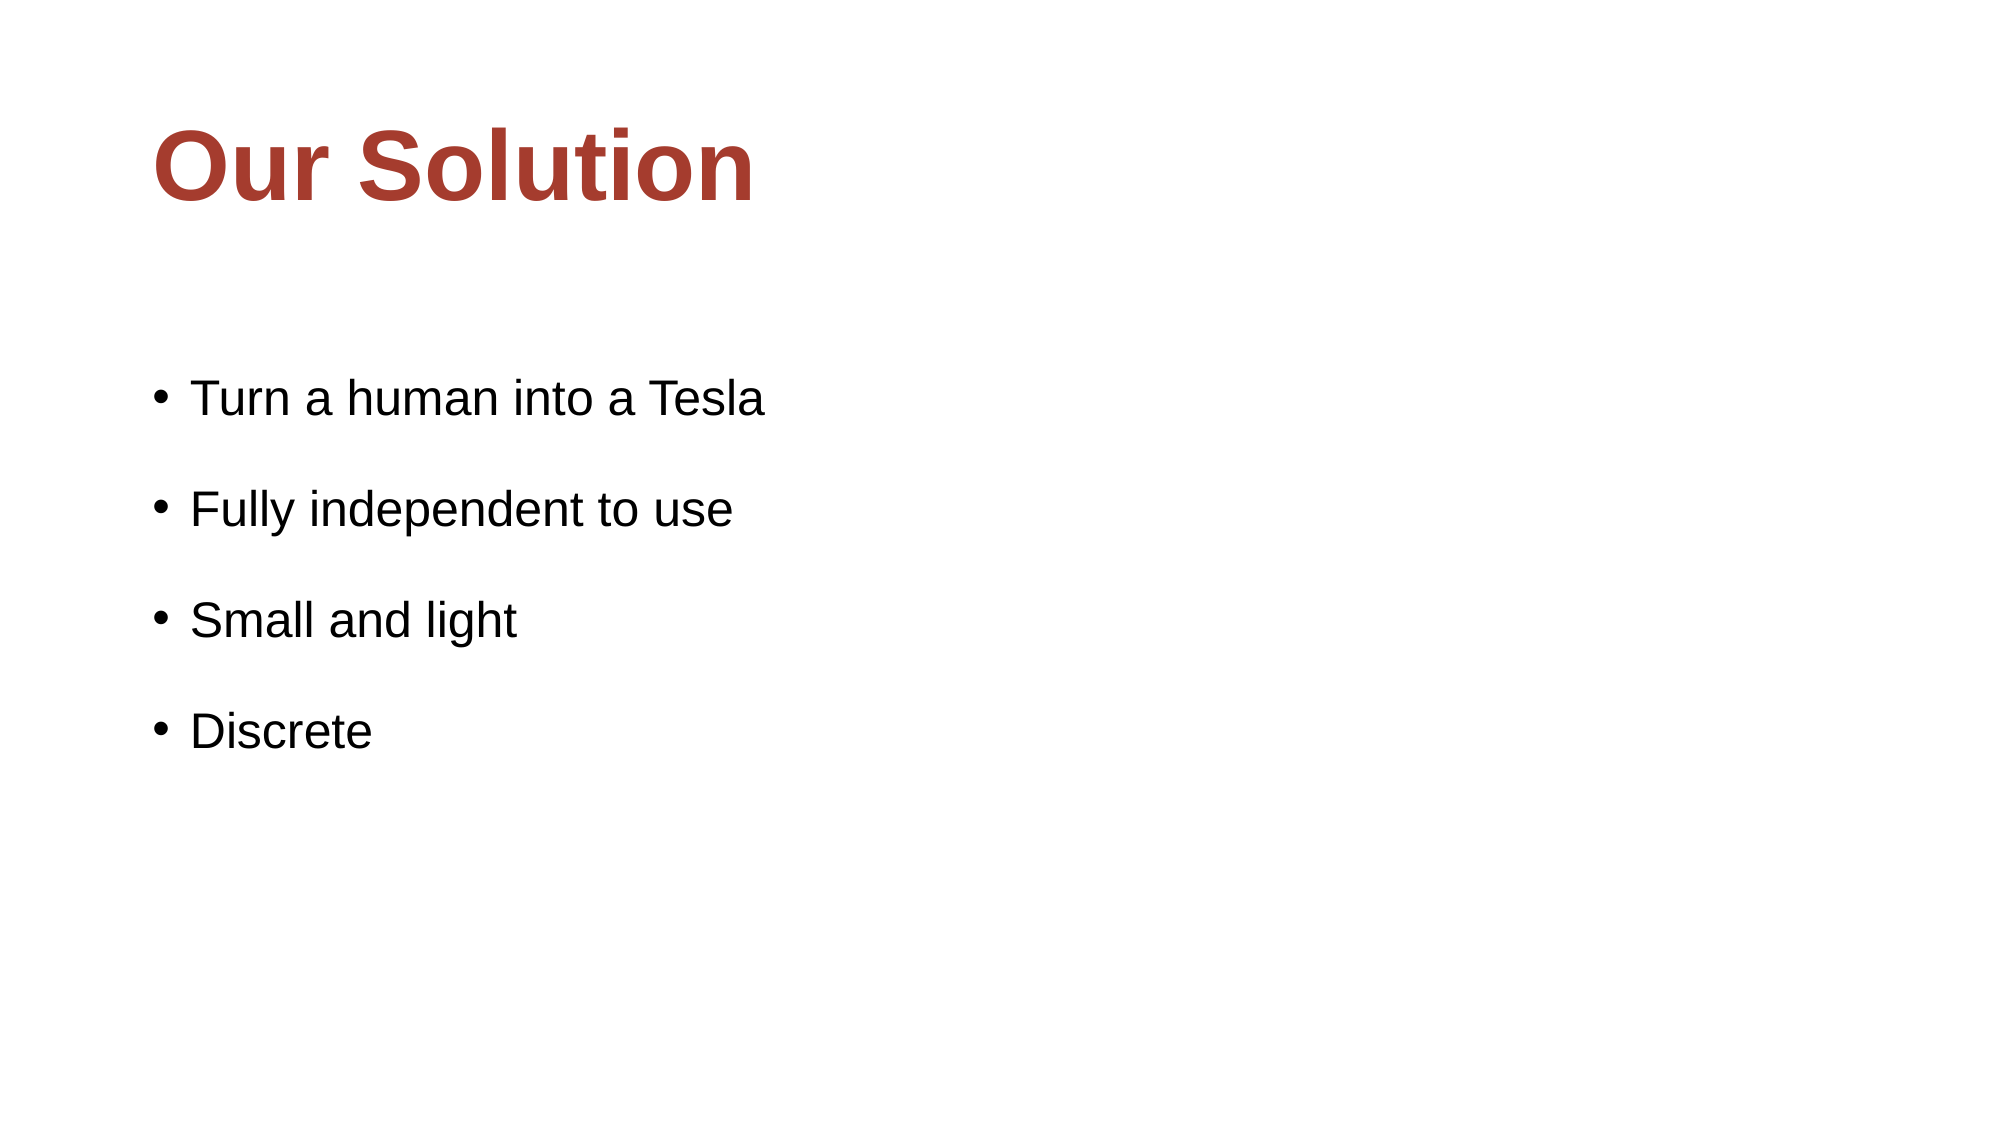

# Our Solution
Turn a human into a Tesla
Fully independent to use
Small and light
Discrete